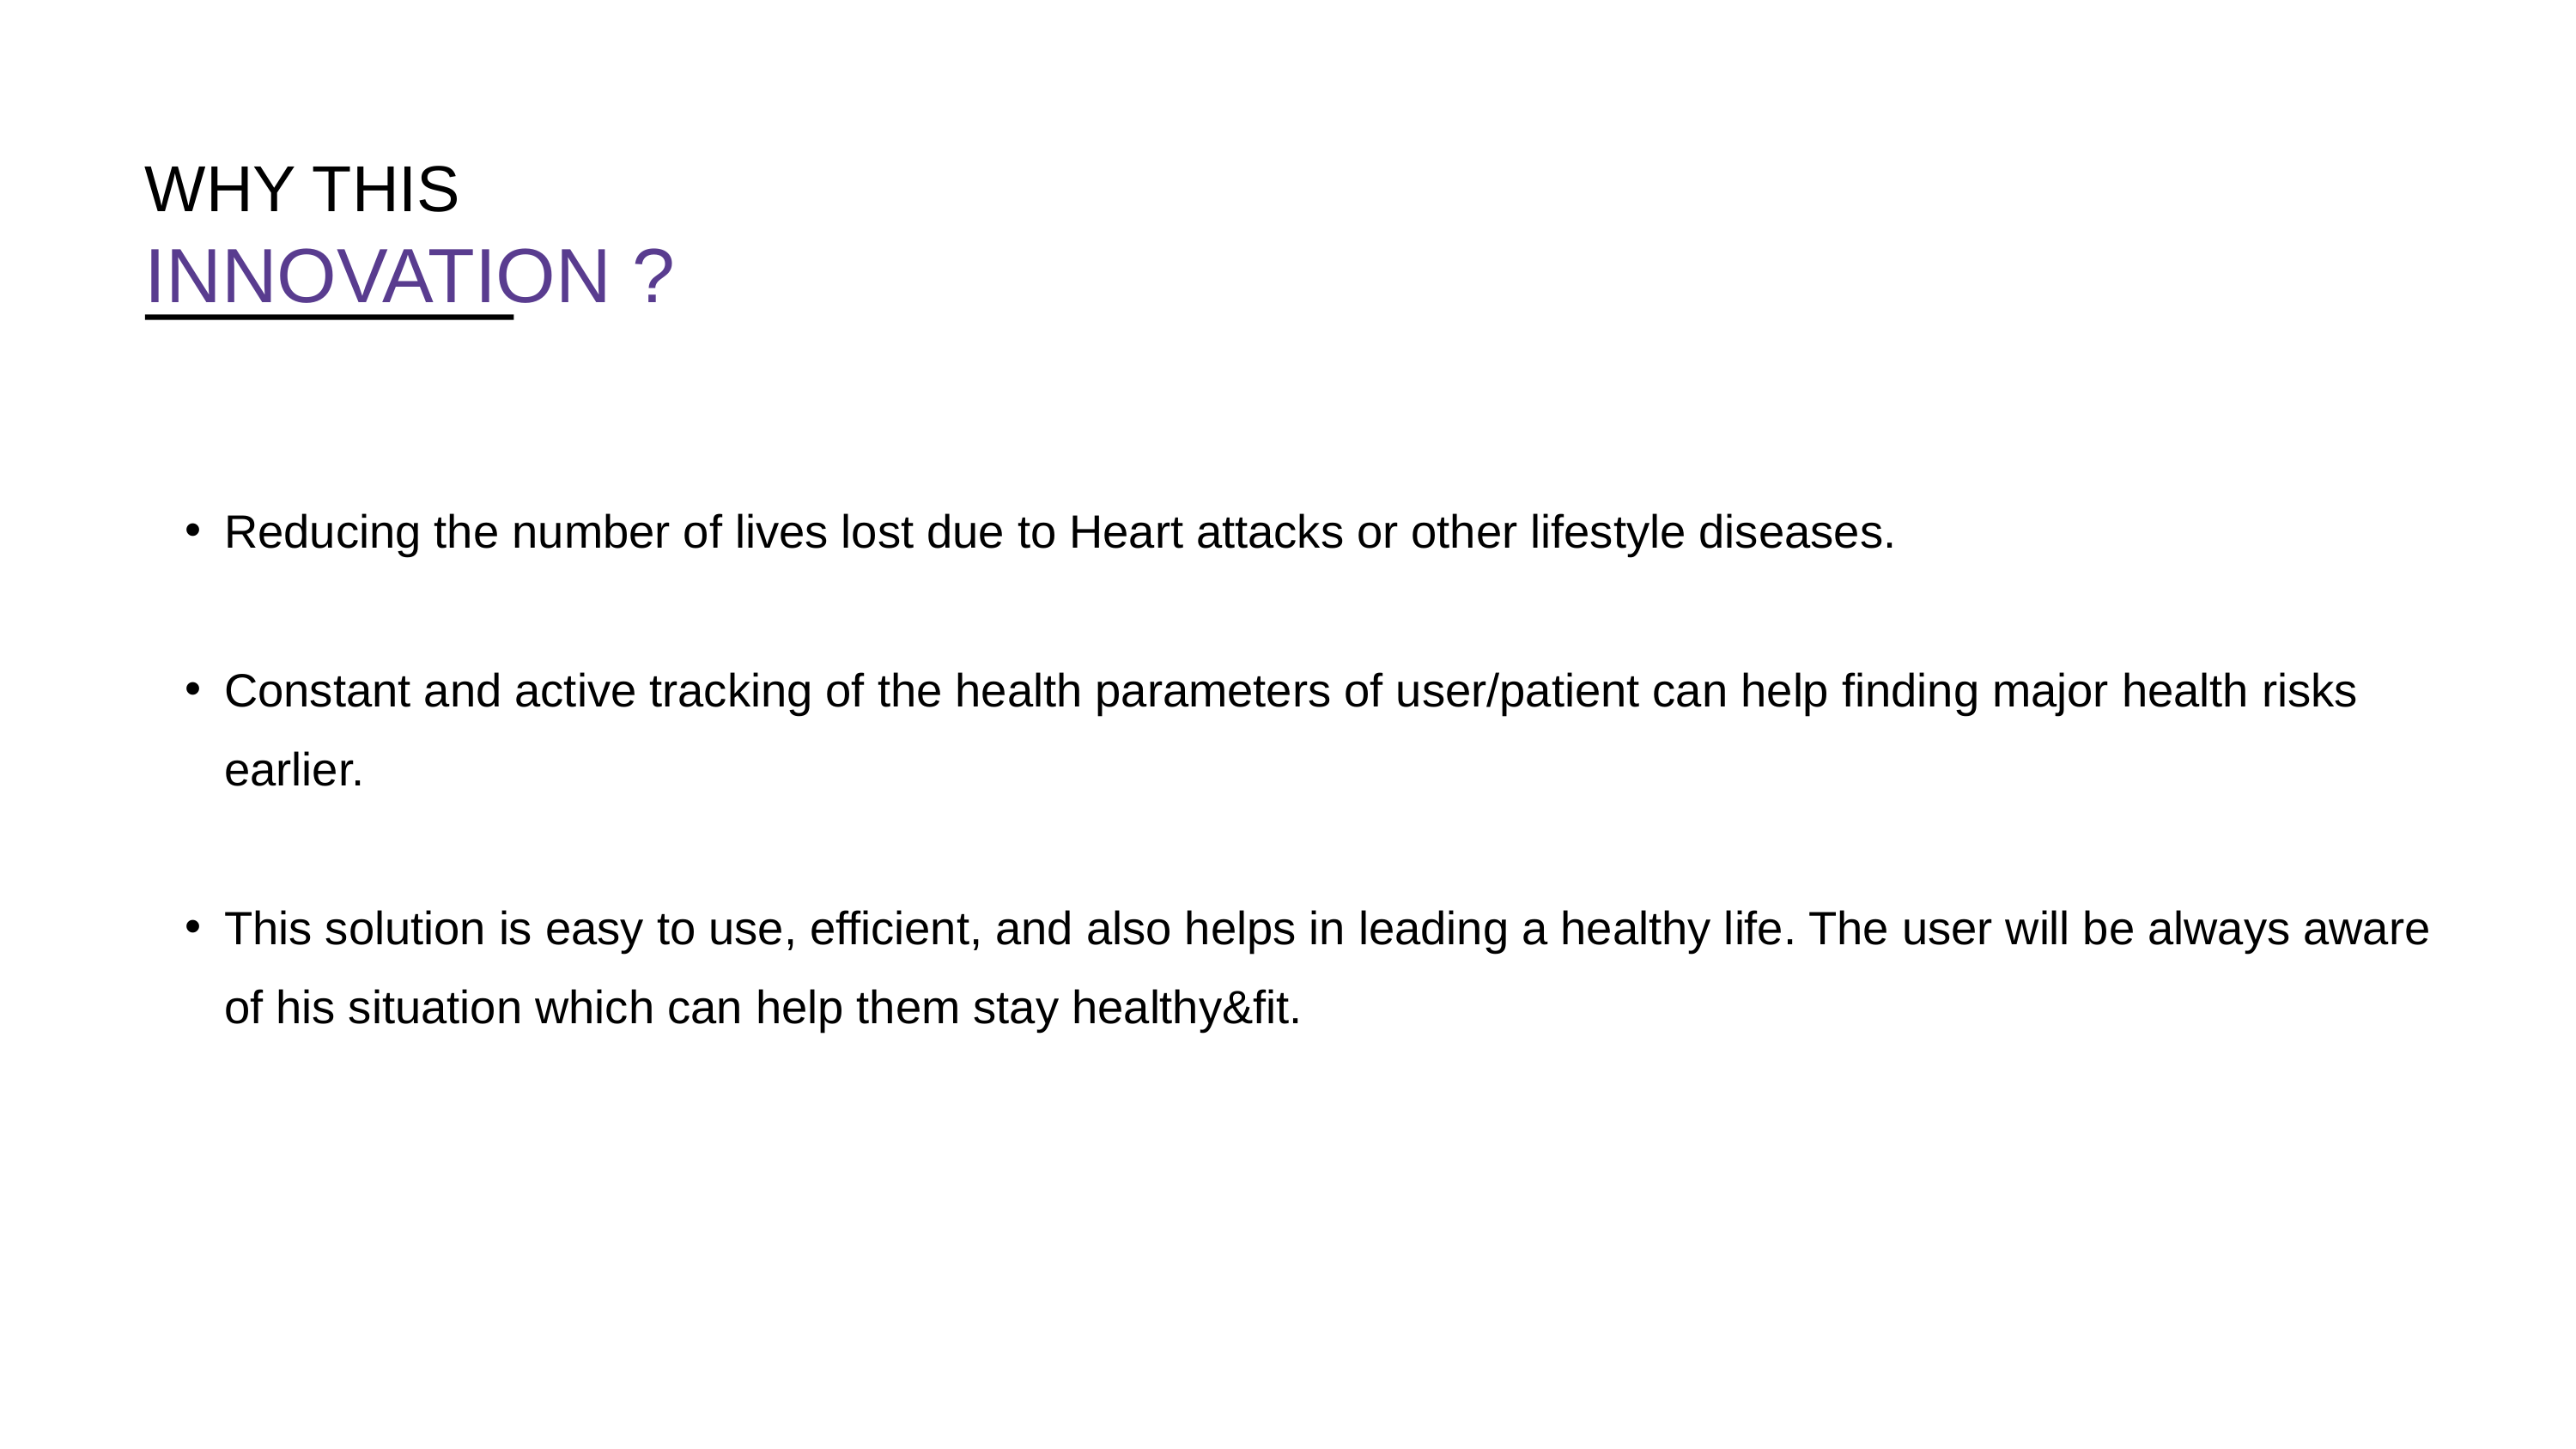

WHY THIS
INNOVATION ?

Reducing the number of lives lost due to Heart attacks or other lifestyle diseases.

Constant and active tracking of the health parameters of user/patient can help finding major health risks earlier.

This solution is easy to use, efficient, and also helps in leading a healthy life. The user will be always aware of his situation which can help them stay healthy&fit.